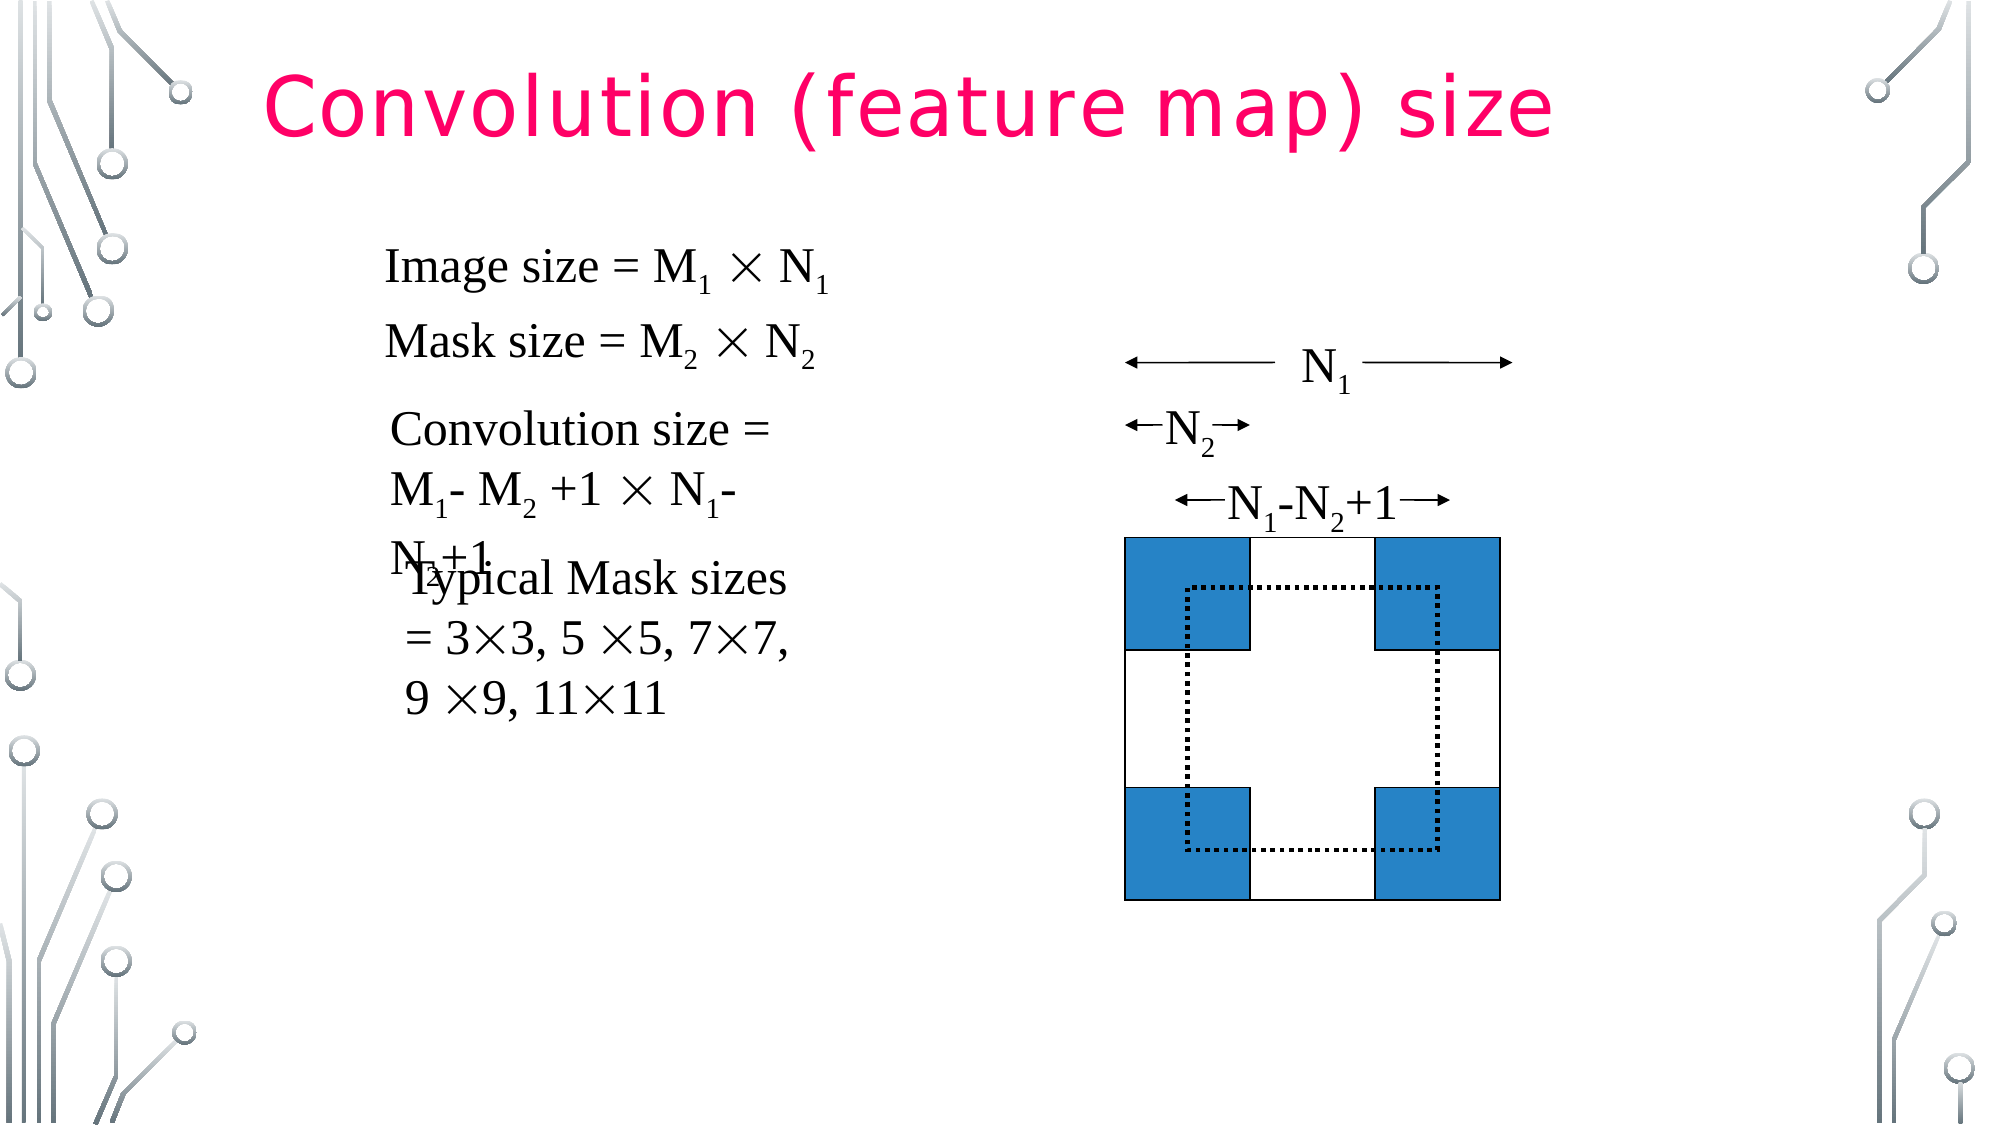

# Convolution (feature map) size
Image size = M1 × N1
Mask size = M2 × N2
Convolution size =
M1- M2 +1 × N1-N2+1
N1

N2

N1-N2+1

Typical Mask sizes
= 3×3, 5 ×5, 7×7,
9 ×9, 11×11